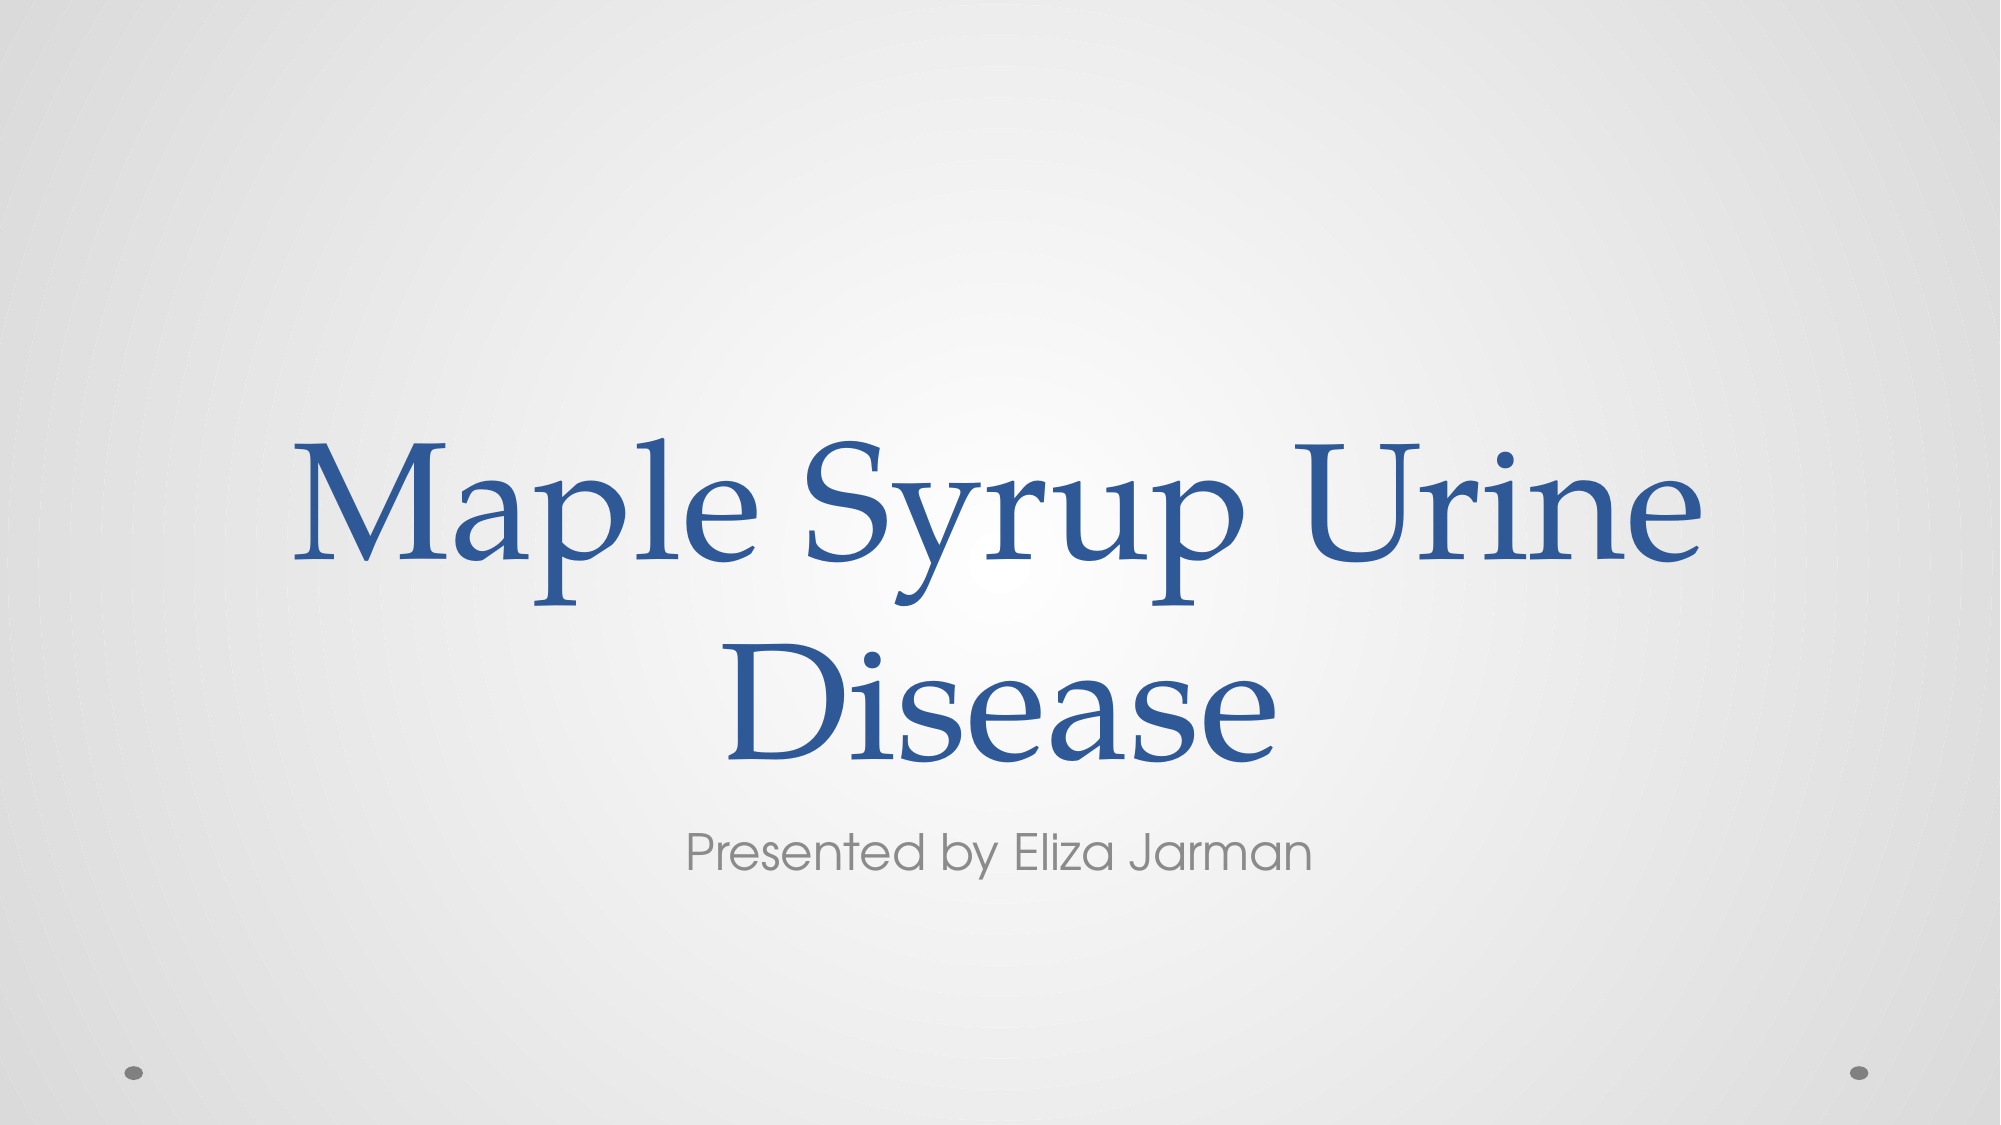

# Maple Syrup Urine Disease
Presented by Eliza Jarman